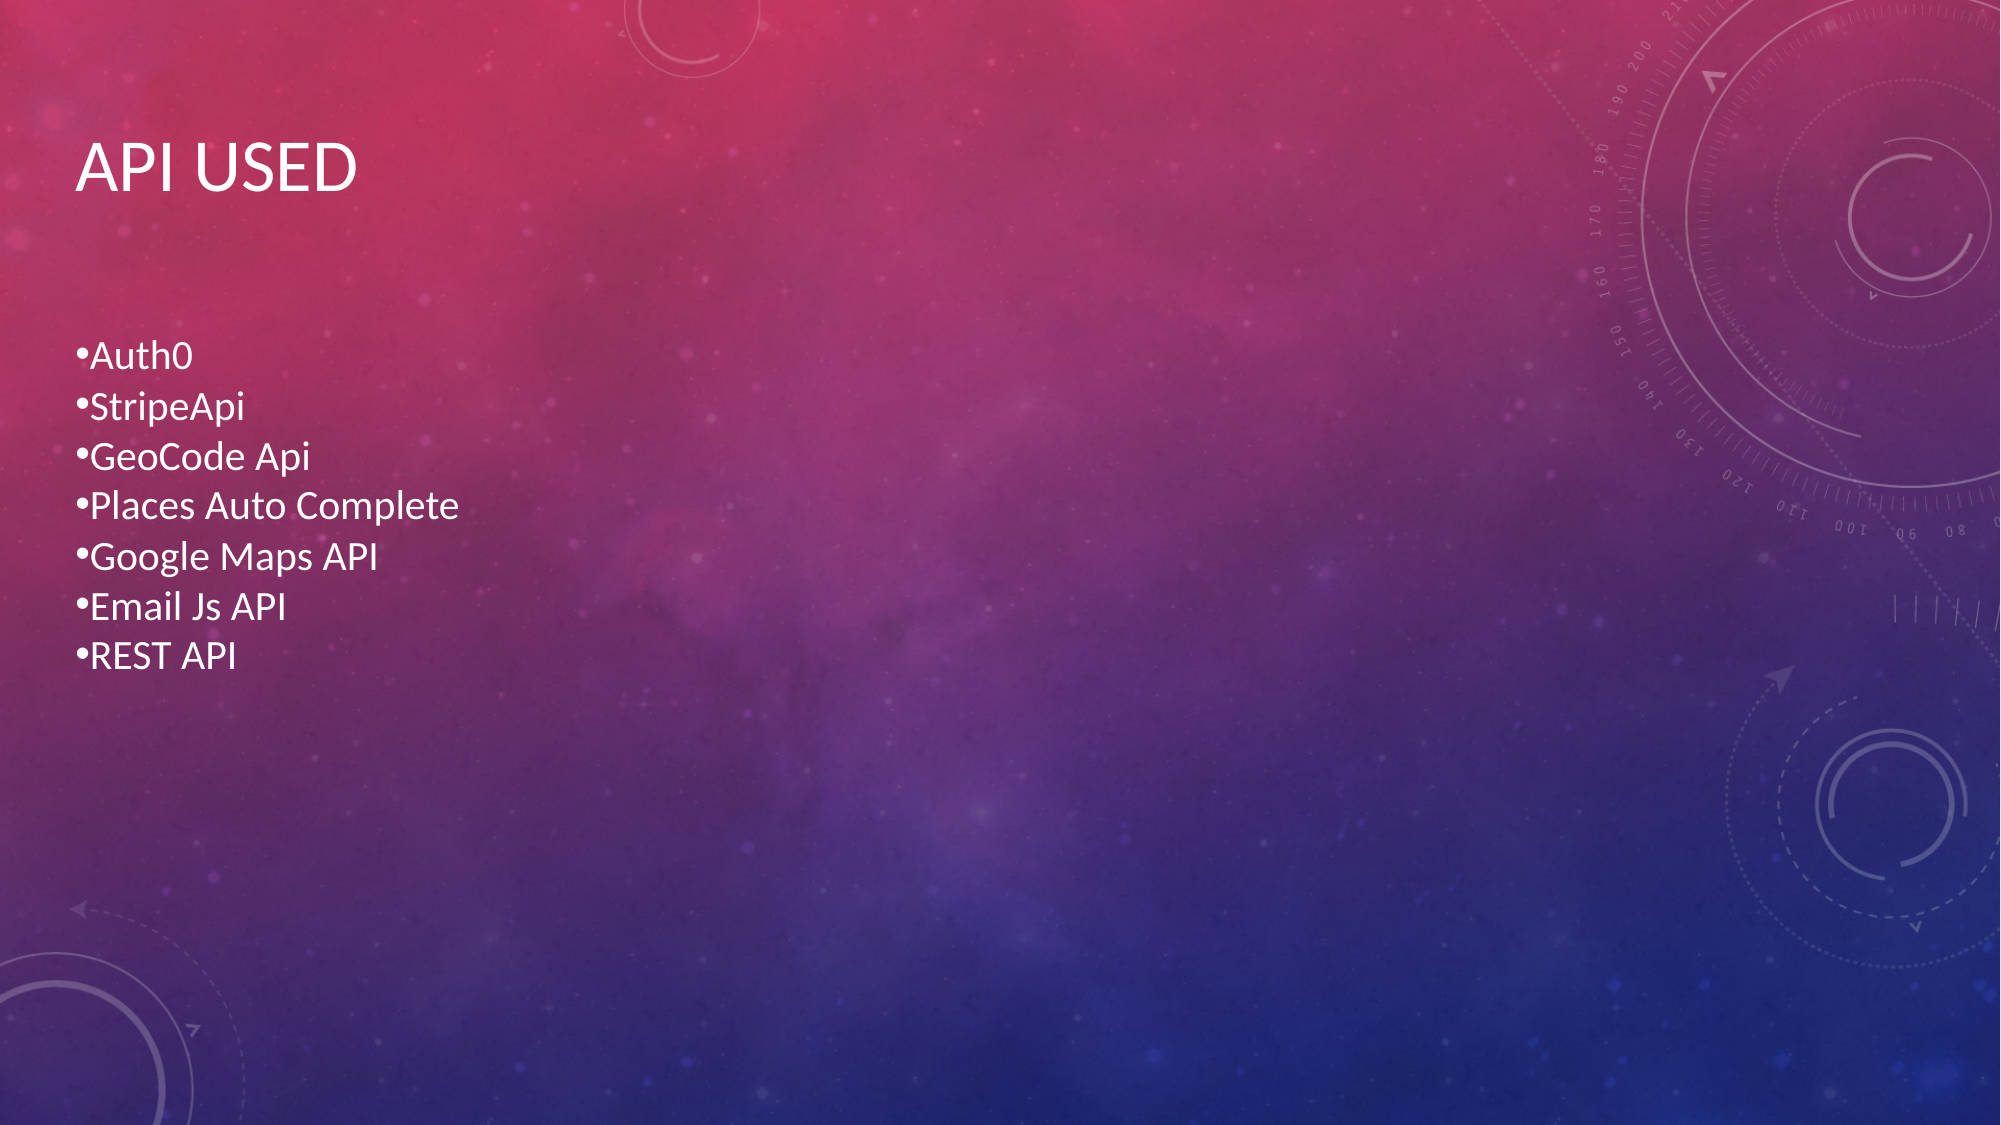

# Api used
Auth0
StripeApi
GeoCode Api
Places Auto Complete
Google Maps API
Email Js API
REST API